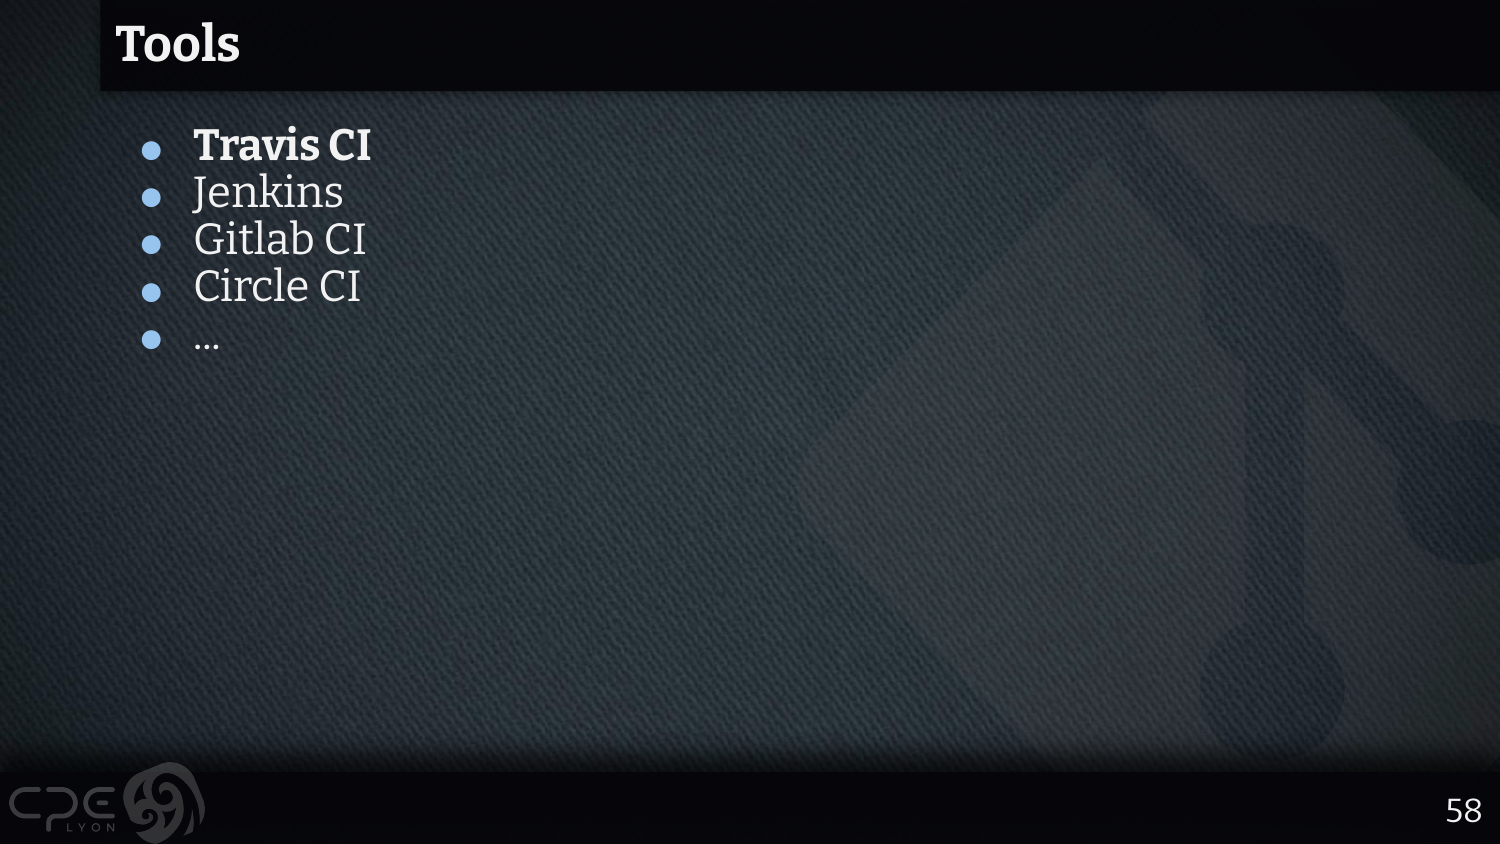

# Tools
Travis CI
Jenkins
Gitlab CI
Circle CI
...